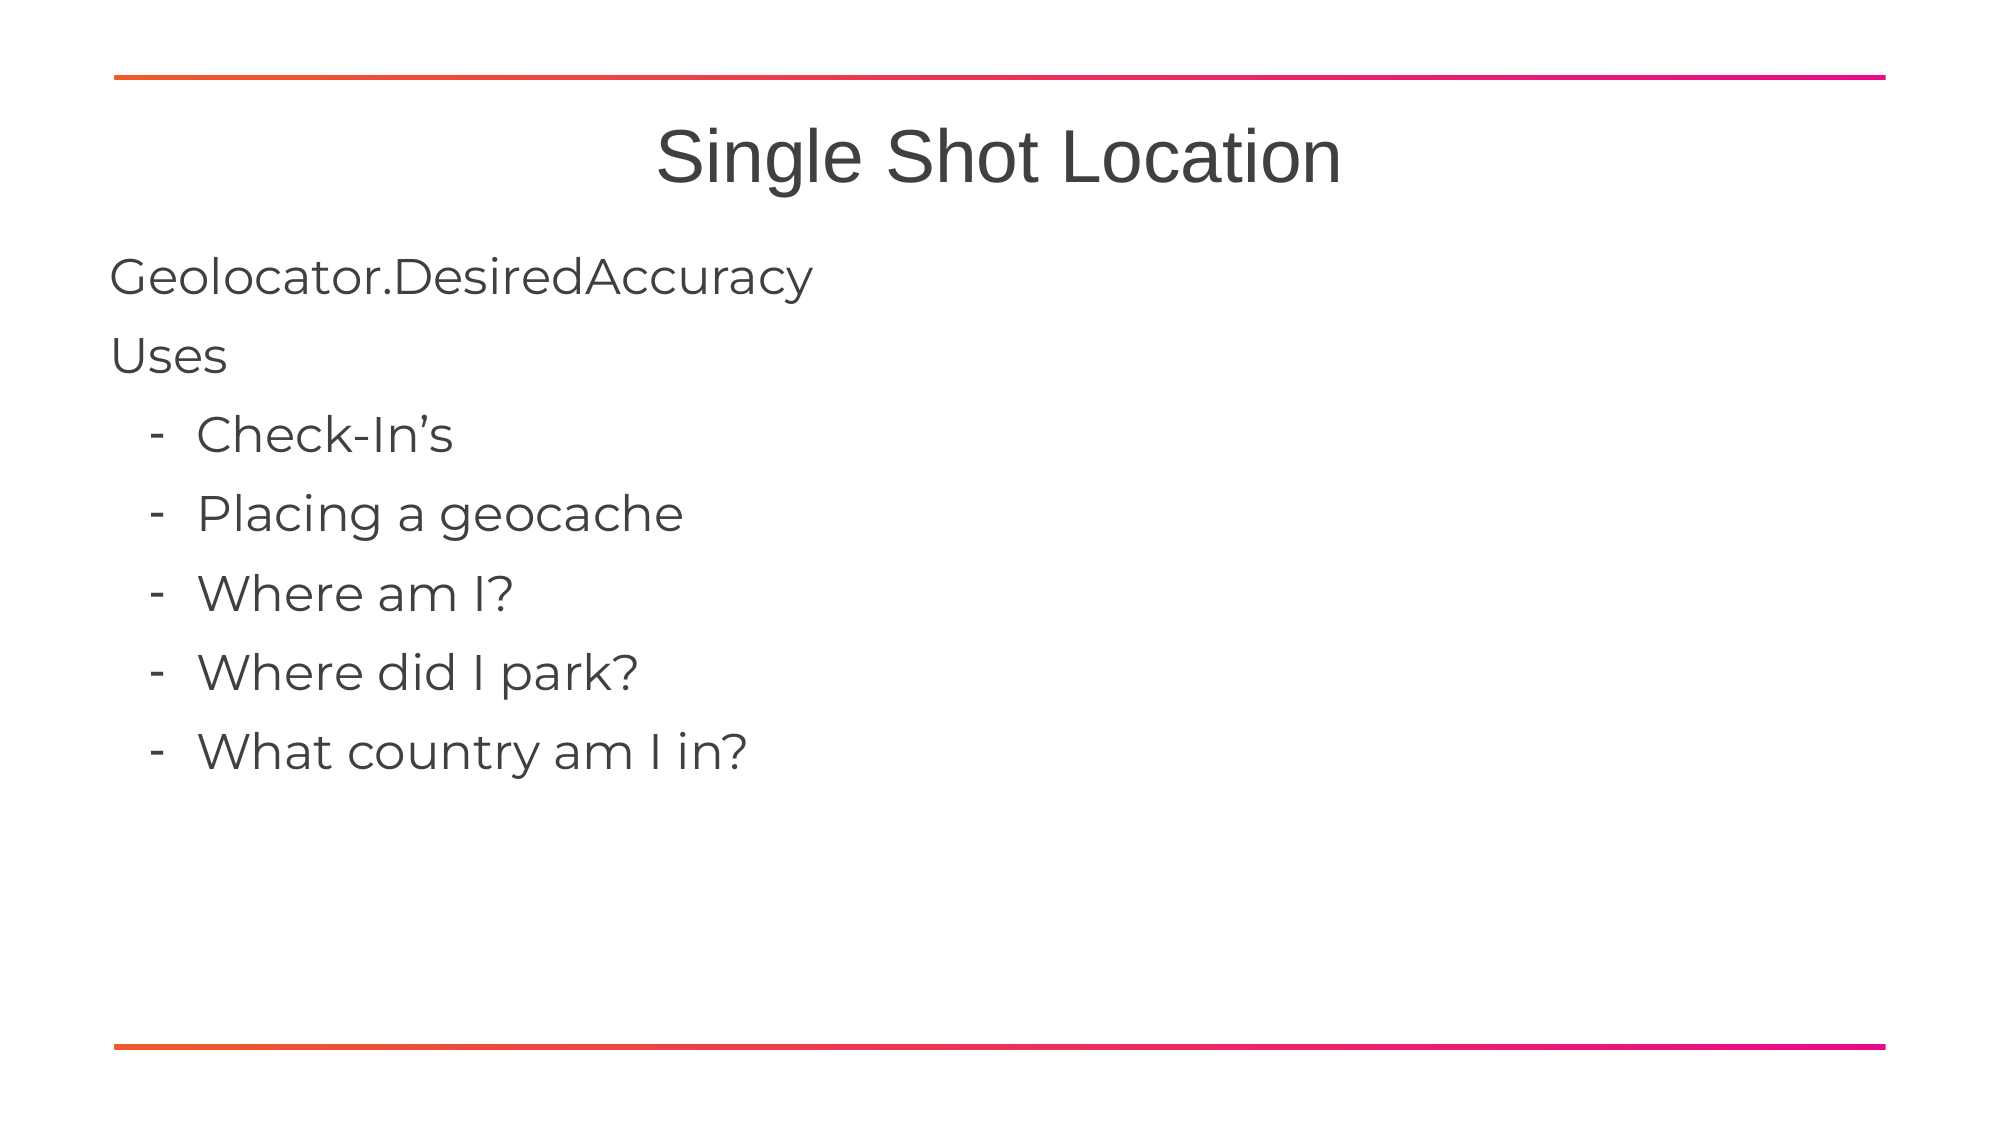

# Single Shot Location
Geolocator.DesiredAccuracy
Uses
Check-In’s
Placing a geocache
Where am I?
Where did I park?
What country am I in?